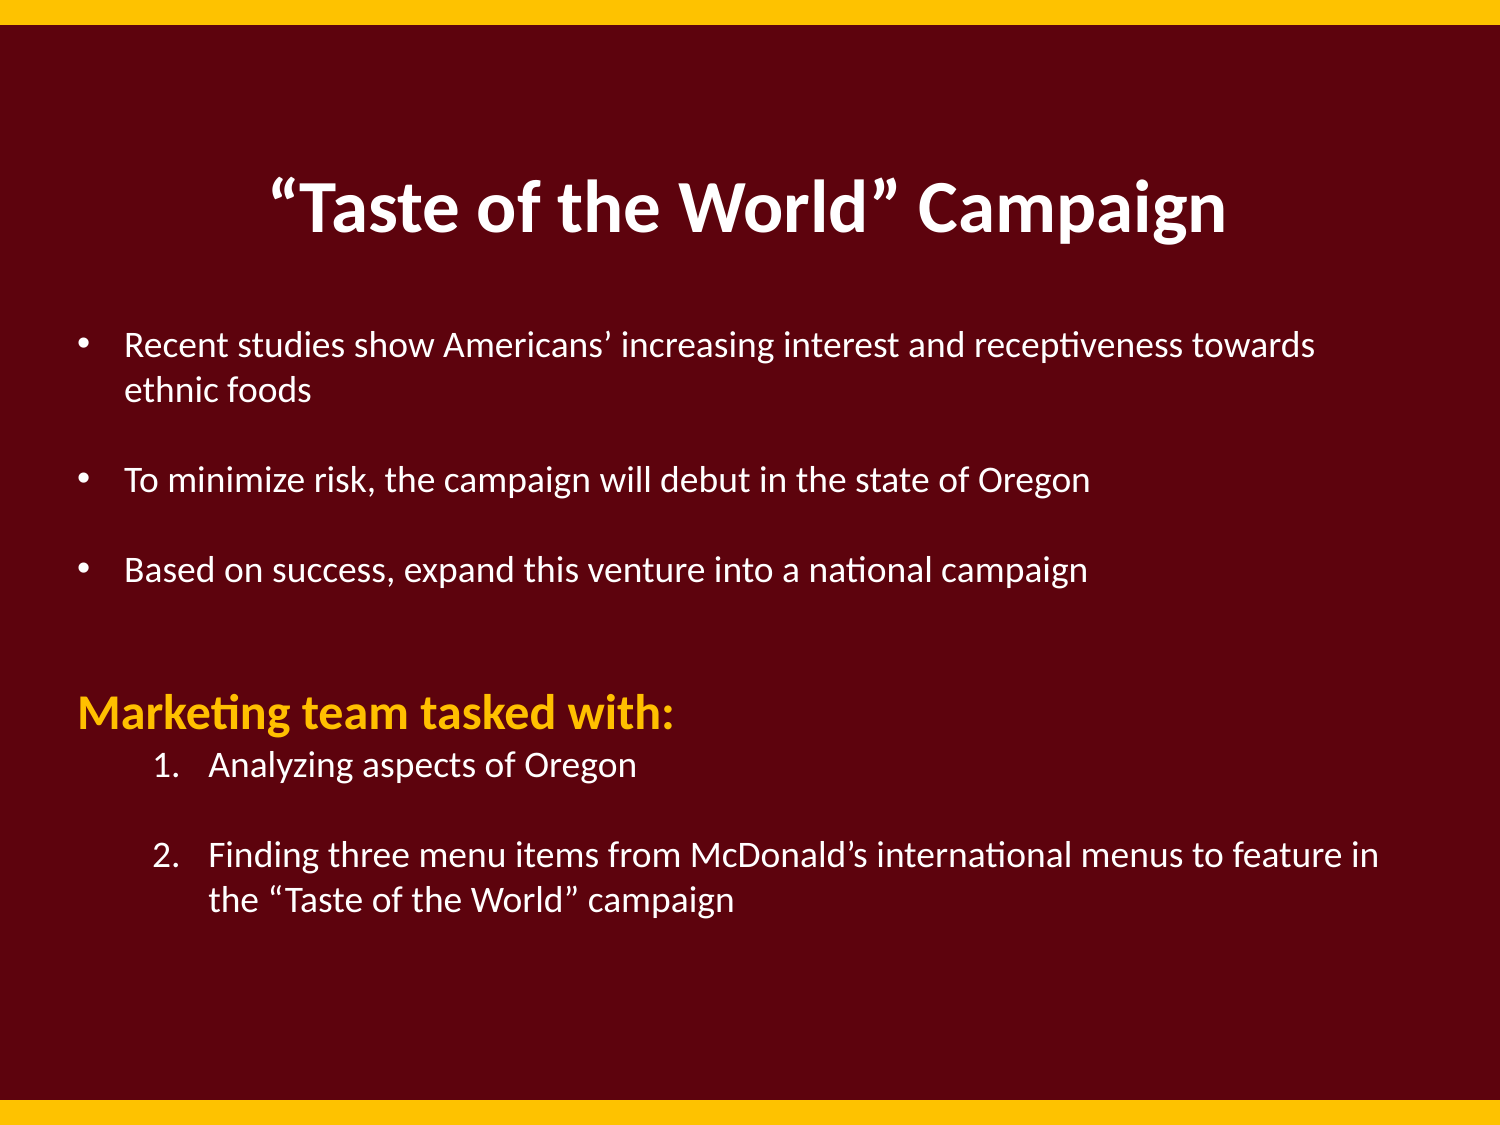

“Taste of the World” Campaign
Recent studies show Americans’ increasing interest and receptiveness towards ethnic foods

To minimize risk, the campaign will debut in the state of Oregon

Based on success, expand this venture into a national campaign

Marketing team tasked with:
Analyzing aspects of Oregon

Finding three menu items from McDonald’s international menus to feature in the “Taste of the World” campaign